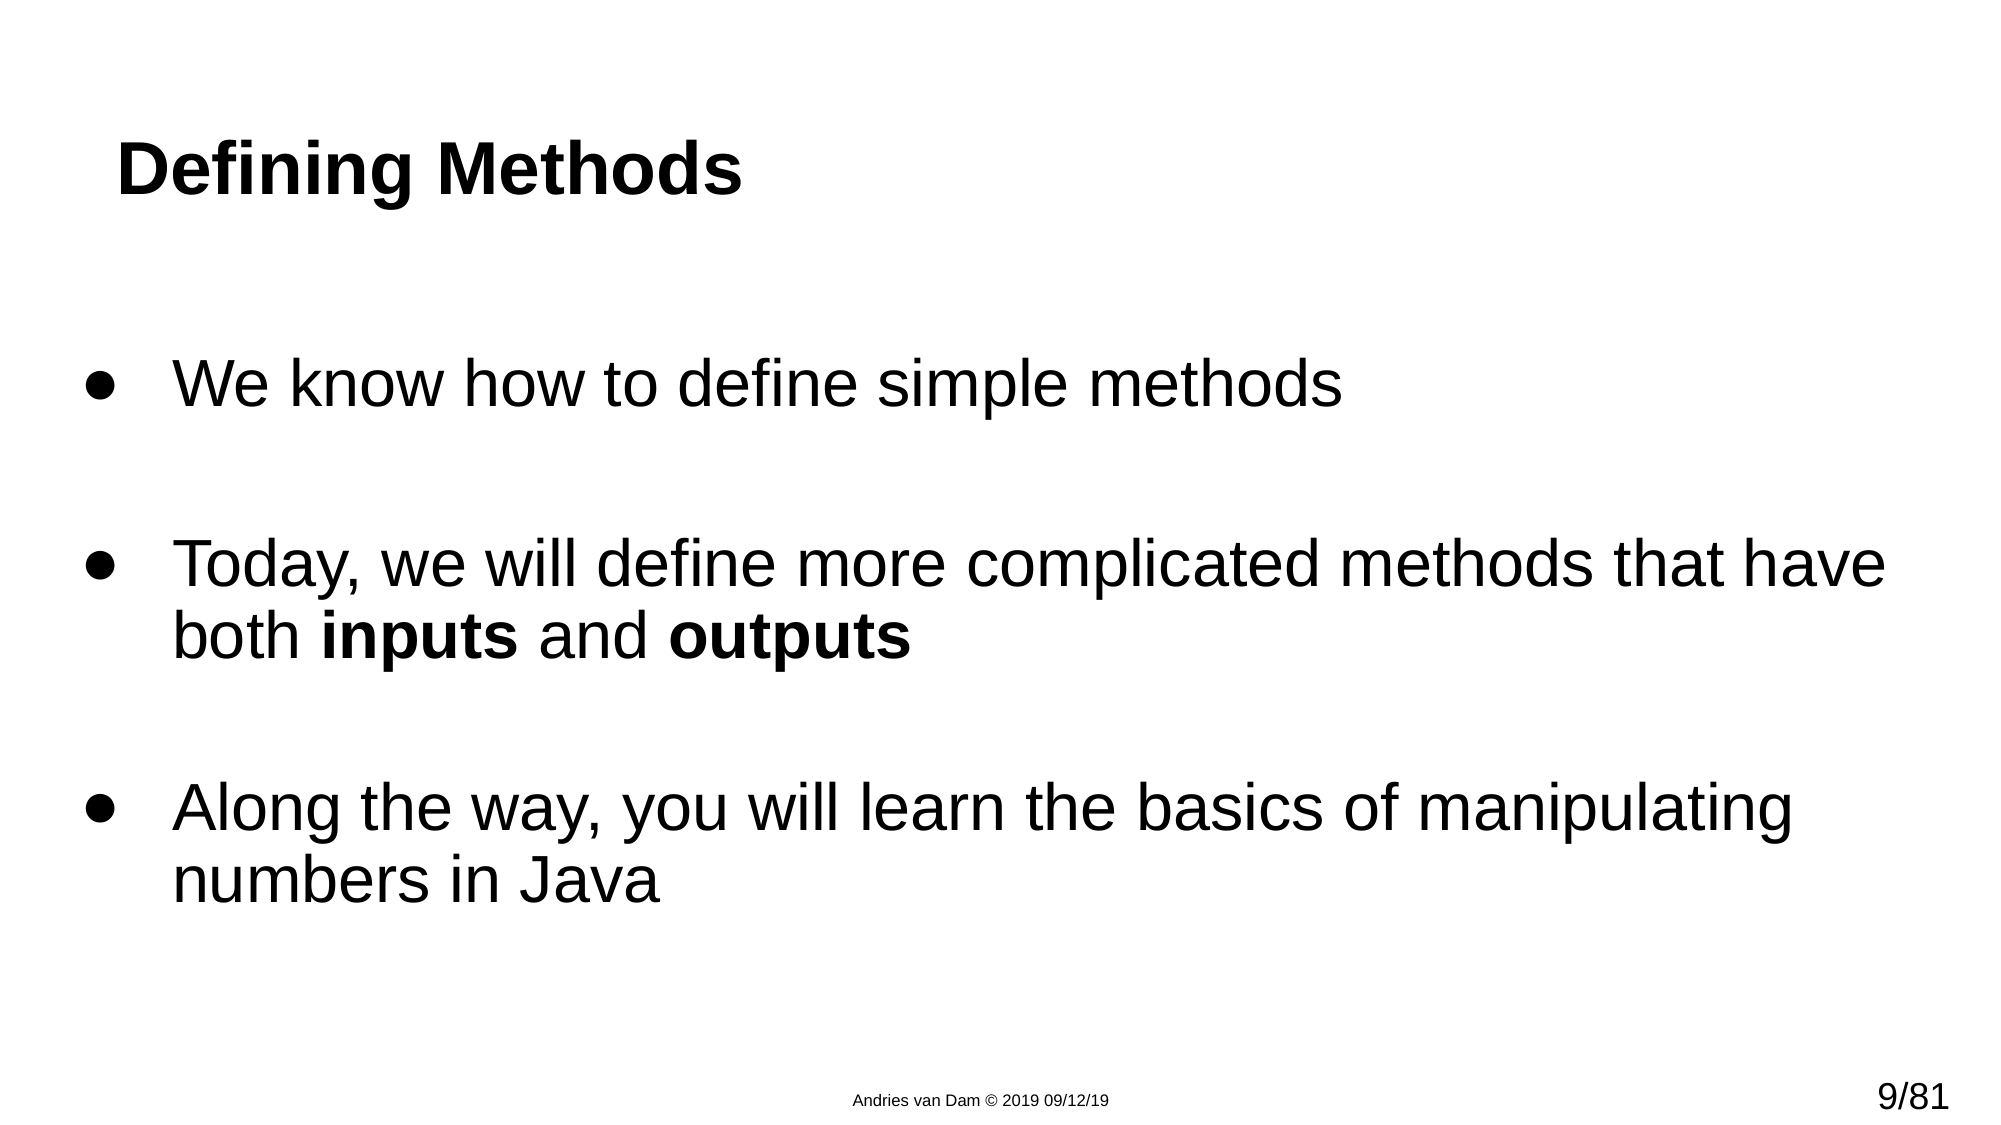

# Defining Methods
We know how to define simple methods
Today, we will define more complicated methods that have both inputs and outputs
Along the way, you will learn the basics of manipulating numbers in Java